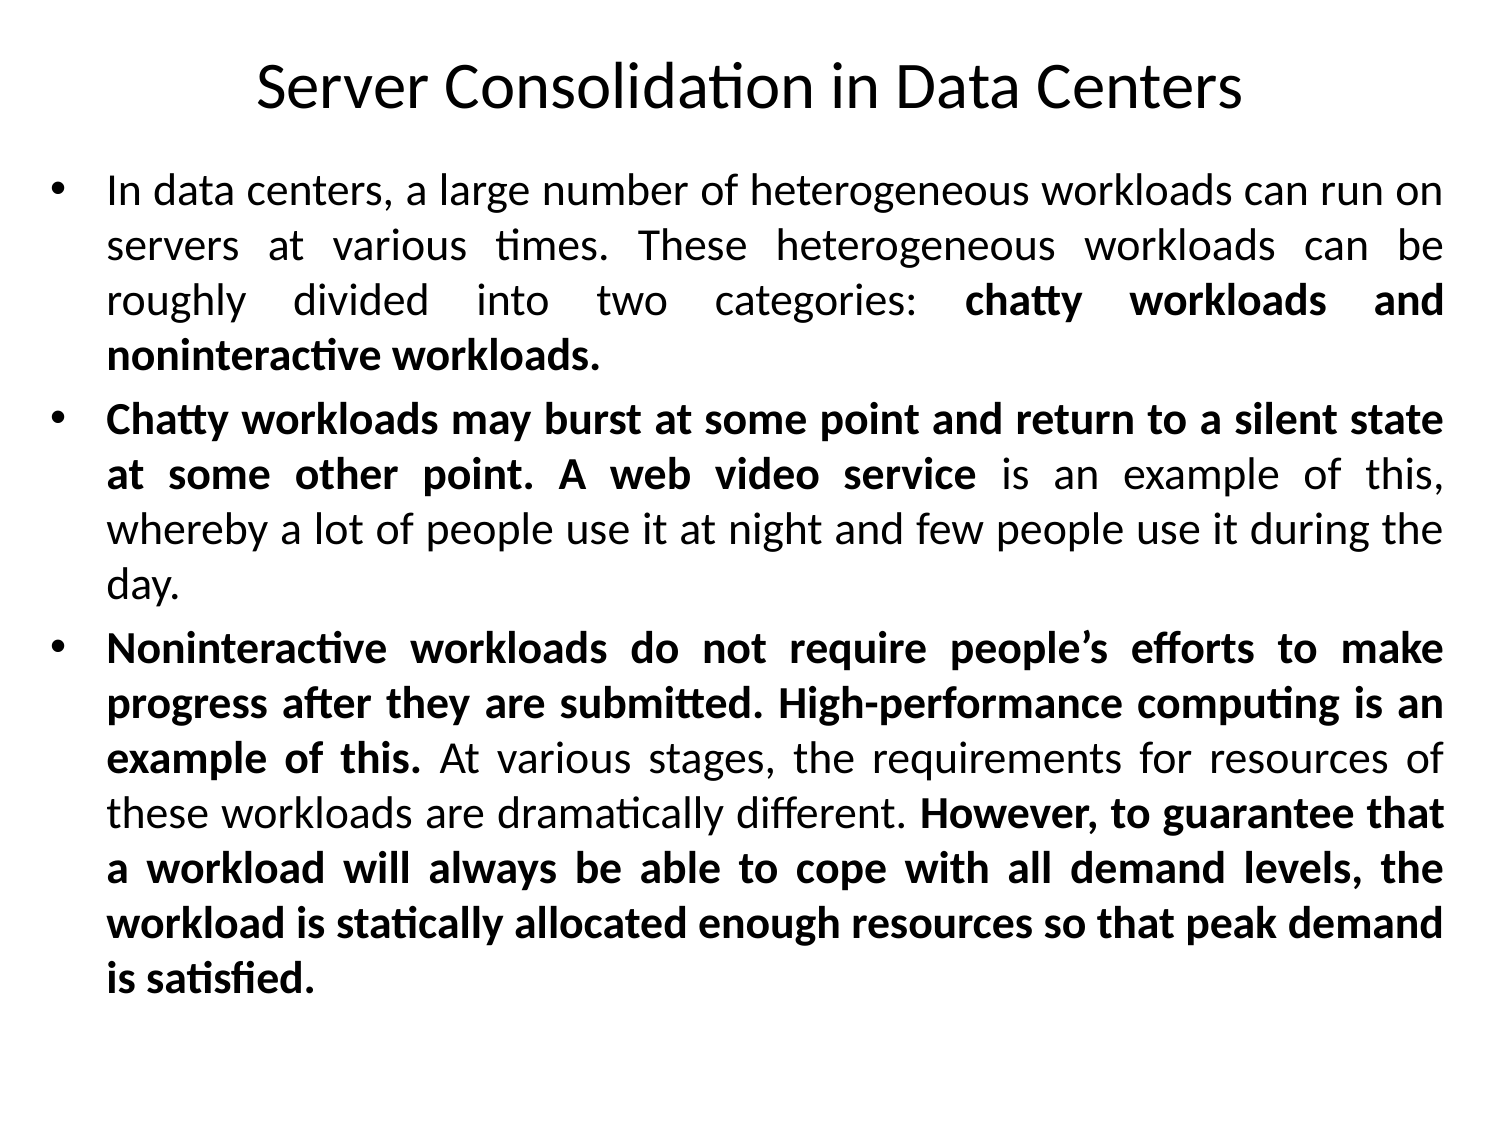

# Server Consolidation in Data Centers
In data centers, a large number of heterogeneous workloads can run on servers at various times. These heterogeneous workloads can be roughly divided into two categories: chatty workloads and noninteractive workloads.
Chatty workloads may burst at some point and return to a silent state at some other point. A web video service is an example of this, whereby a lot of people use it at night and few people use it during the day.
Noninteractive workloads do not require people’s efforts to make progress after they are submitted. High-performance computing is an example of this. At various stages, the requirements for resources of these workloads are dramatically different. However, to guarantee that a workload will always be able to cope with all demand levels, the workload is statically allocated enough resources so that peak demand is satisfied.